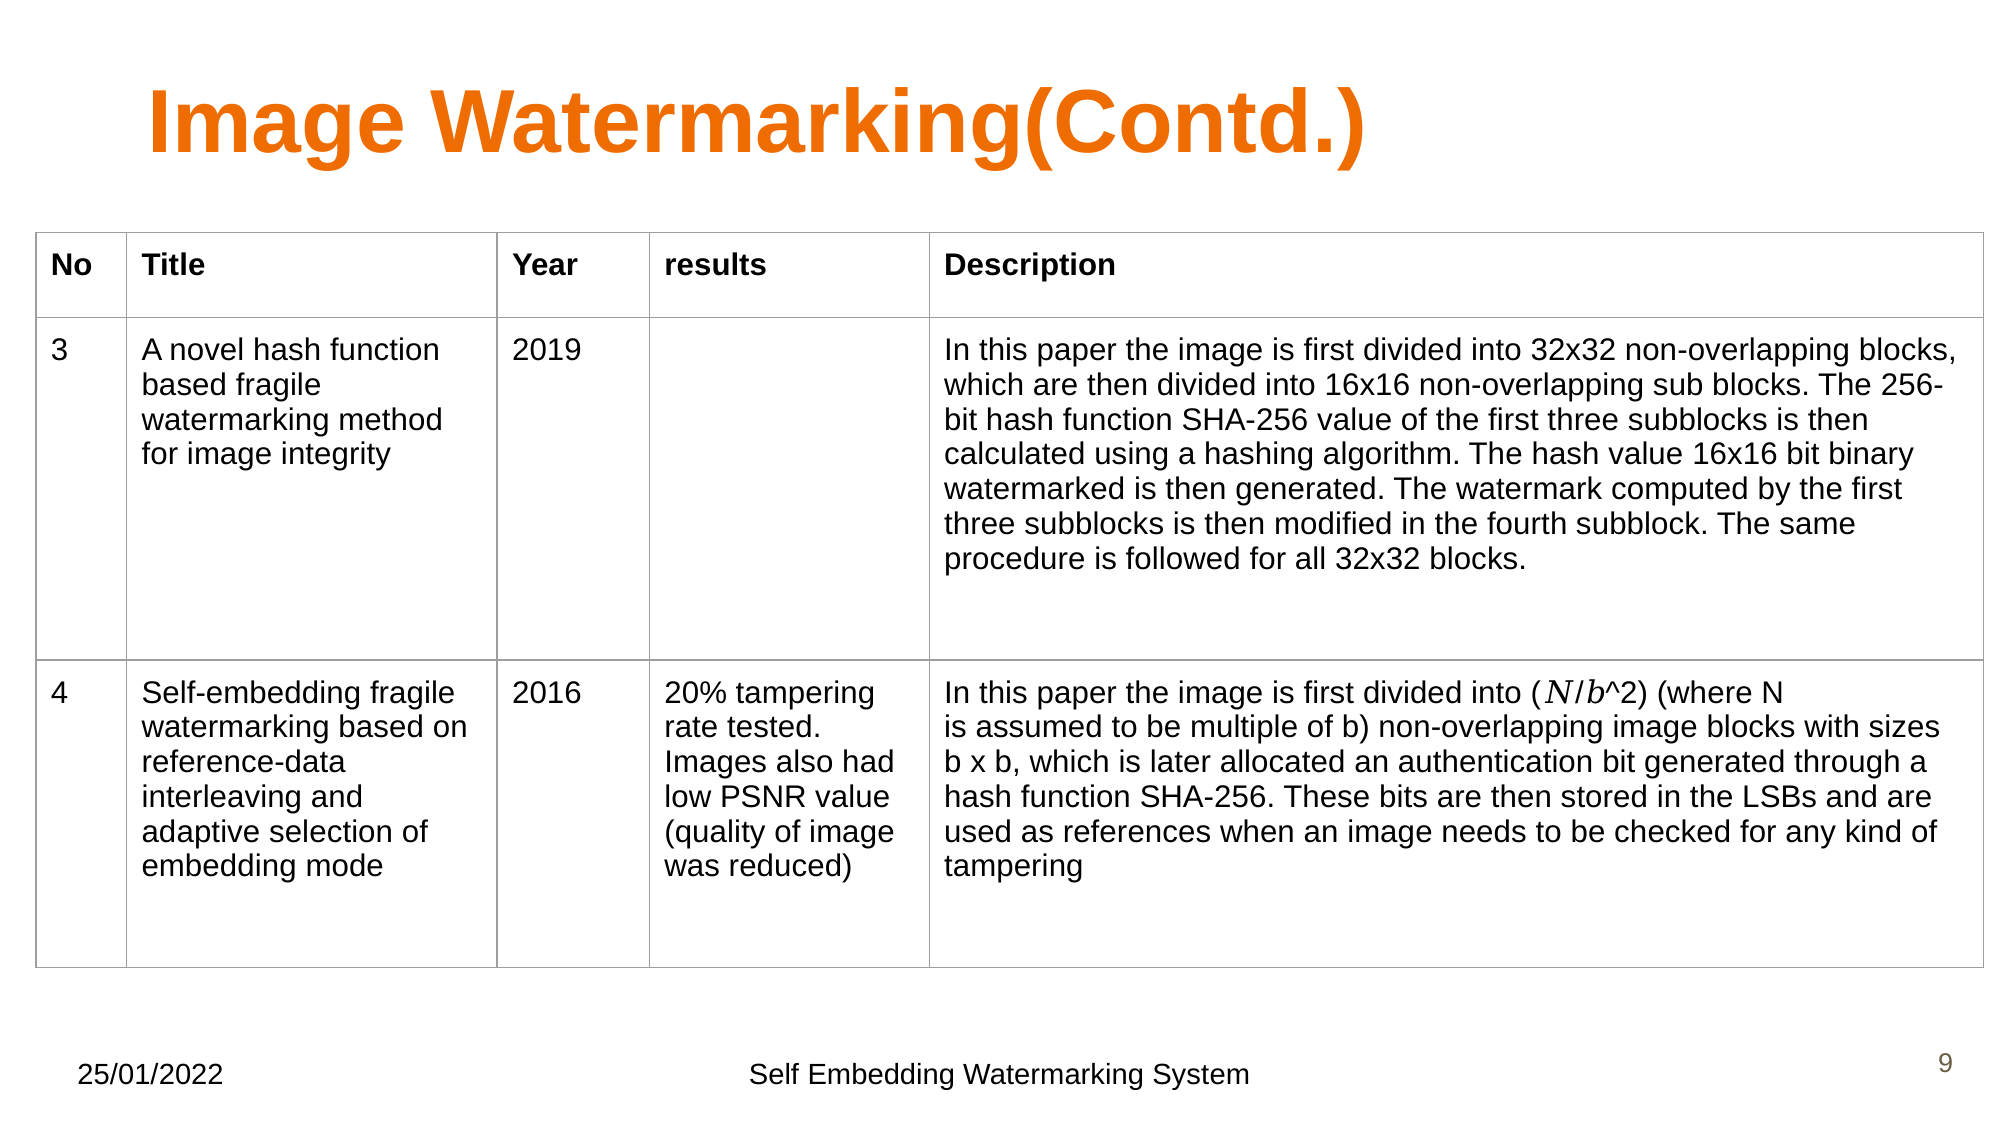

# Image Watermarking(Contd.)
| No | Title | Year | results | Description |
| --- | --- | --- | --- | --- |
| 3 | A novel hash function based fragile watermarking method for image integrity | 2019 |  | In this paper the image is first divided into 32x32 non-overlapping blocks, which are then divided into 16x16 non-overlapping sub blocks. The 256-bit hash function SHA-256 value of the first three subblocks is then calculated using a hashing algorithm. The hash value 16x16 bit binary watermarked is then generated. The watermark computed by the first three subblocks is then modified in the fourth subblock. The same procedure is followed for all 32x32 blocks. |
| 4 | Self-embedding fragile watermarking based on reference-data interleaving and adaptive selection of embedding mode | 2016 | 20% tampering rate tested. Images also had low PSNR value (quality of image was reduced) | In this paper the image is first divided into (𝑁/𝑏^2) (where N is assumed to be multiple of b) non-overlapping image blocks with sizes b x b, which is later allocated an authentication bit generated through a hash function SHA-256. These bits are then stored in the LSBs and are used as references when an image needs to be checked for any kind of tampering |
9
25/01/2022
Self Embedding Watermarking System